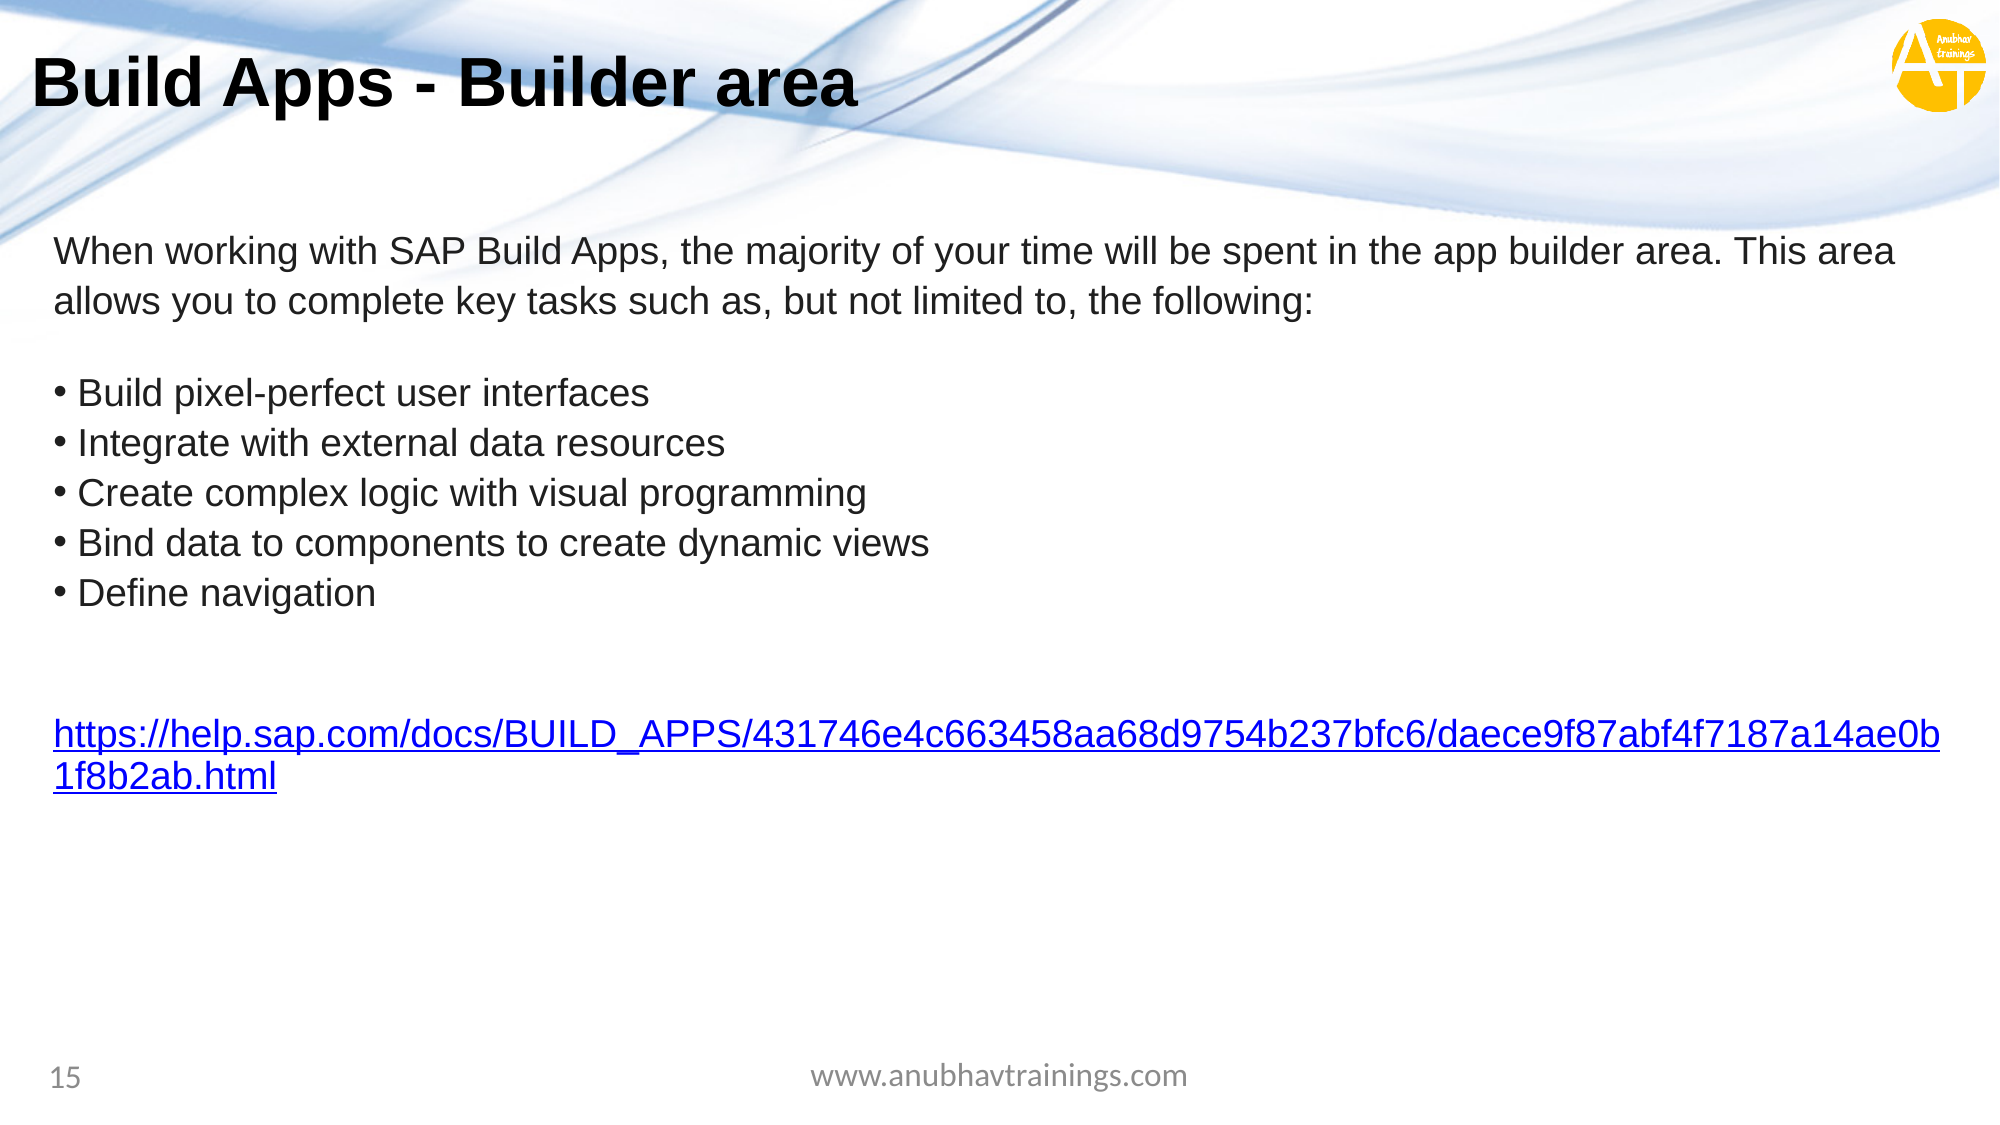

# Build Apps - Builder area
When working with SAP Build Apps, the majority of your time will be spent in the app builder area. This area allows you to complete key tasks such as, but not limited to, the following:
 Build pixel-perfect user interfaces
 Integrate with external data resources
 Create complex logic with visual programming
 Bind data to components to create dynamic views
 Define navigation

https://help.sap.com/docs/BUILD_APPS/431746e4c663458aa68d9754b237bfc6/daece9f87abf4f7187a14ae0b1f8b2ab.html

www.anubhavtrainings.com
15